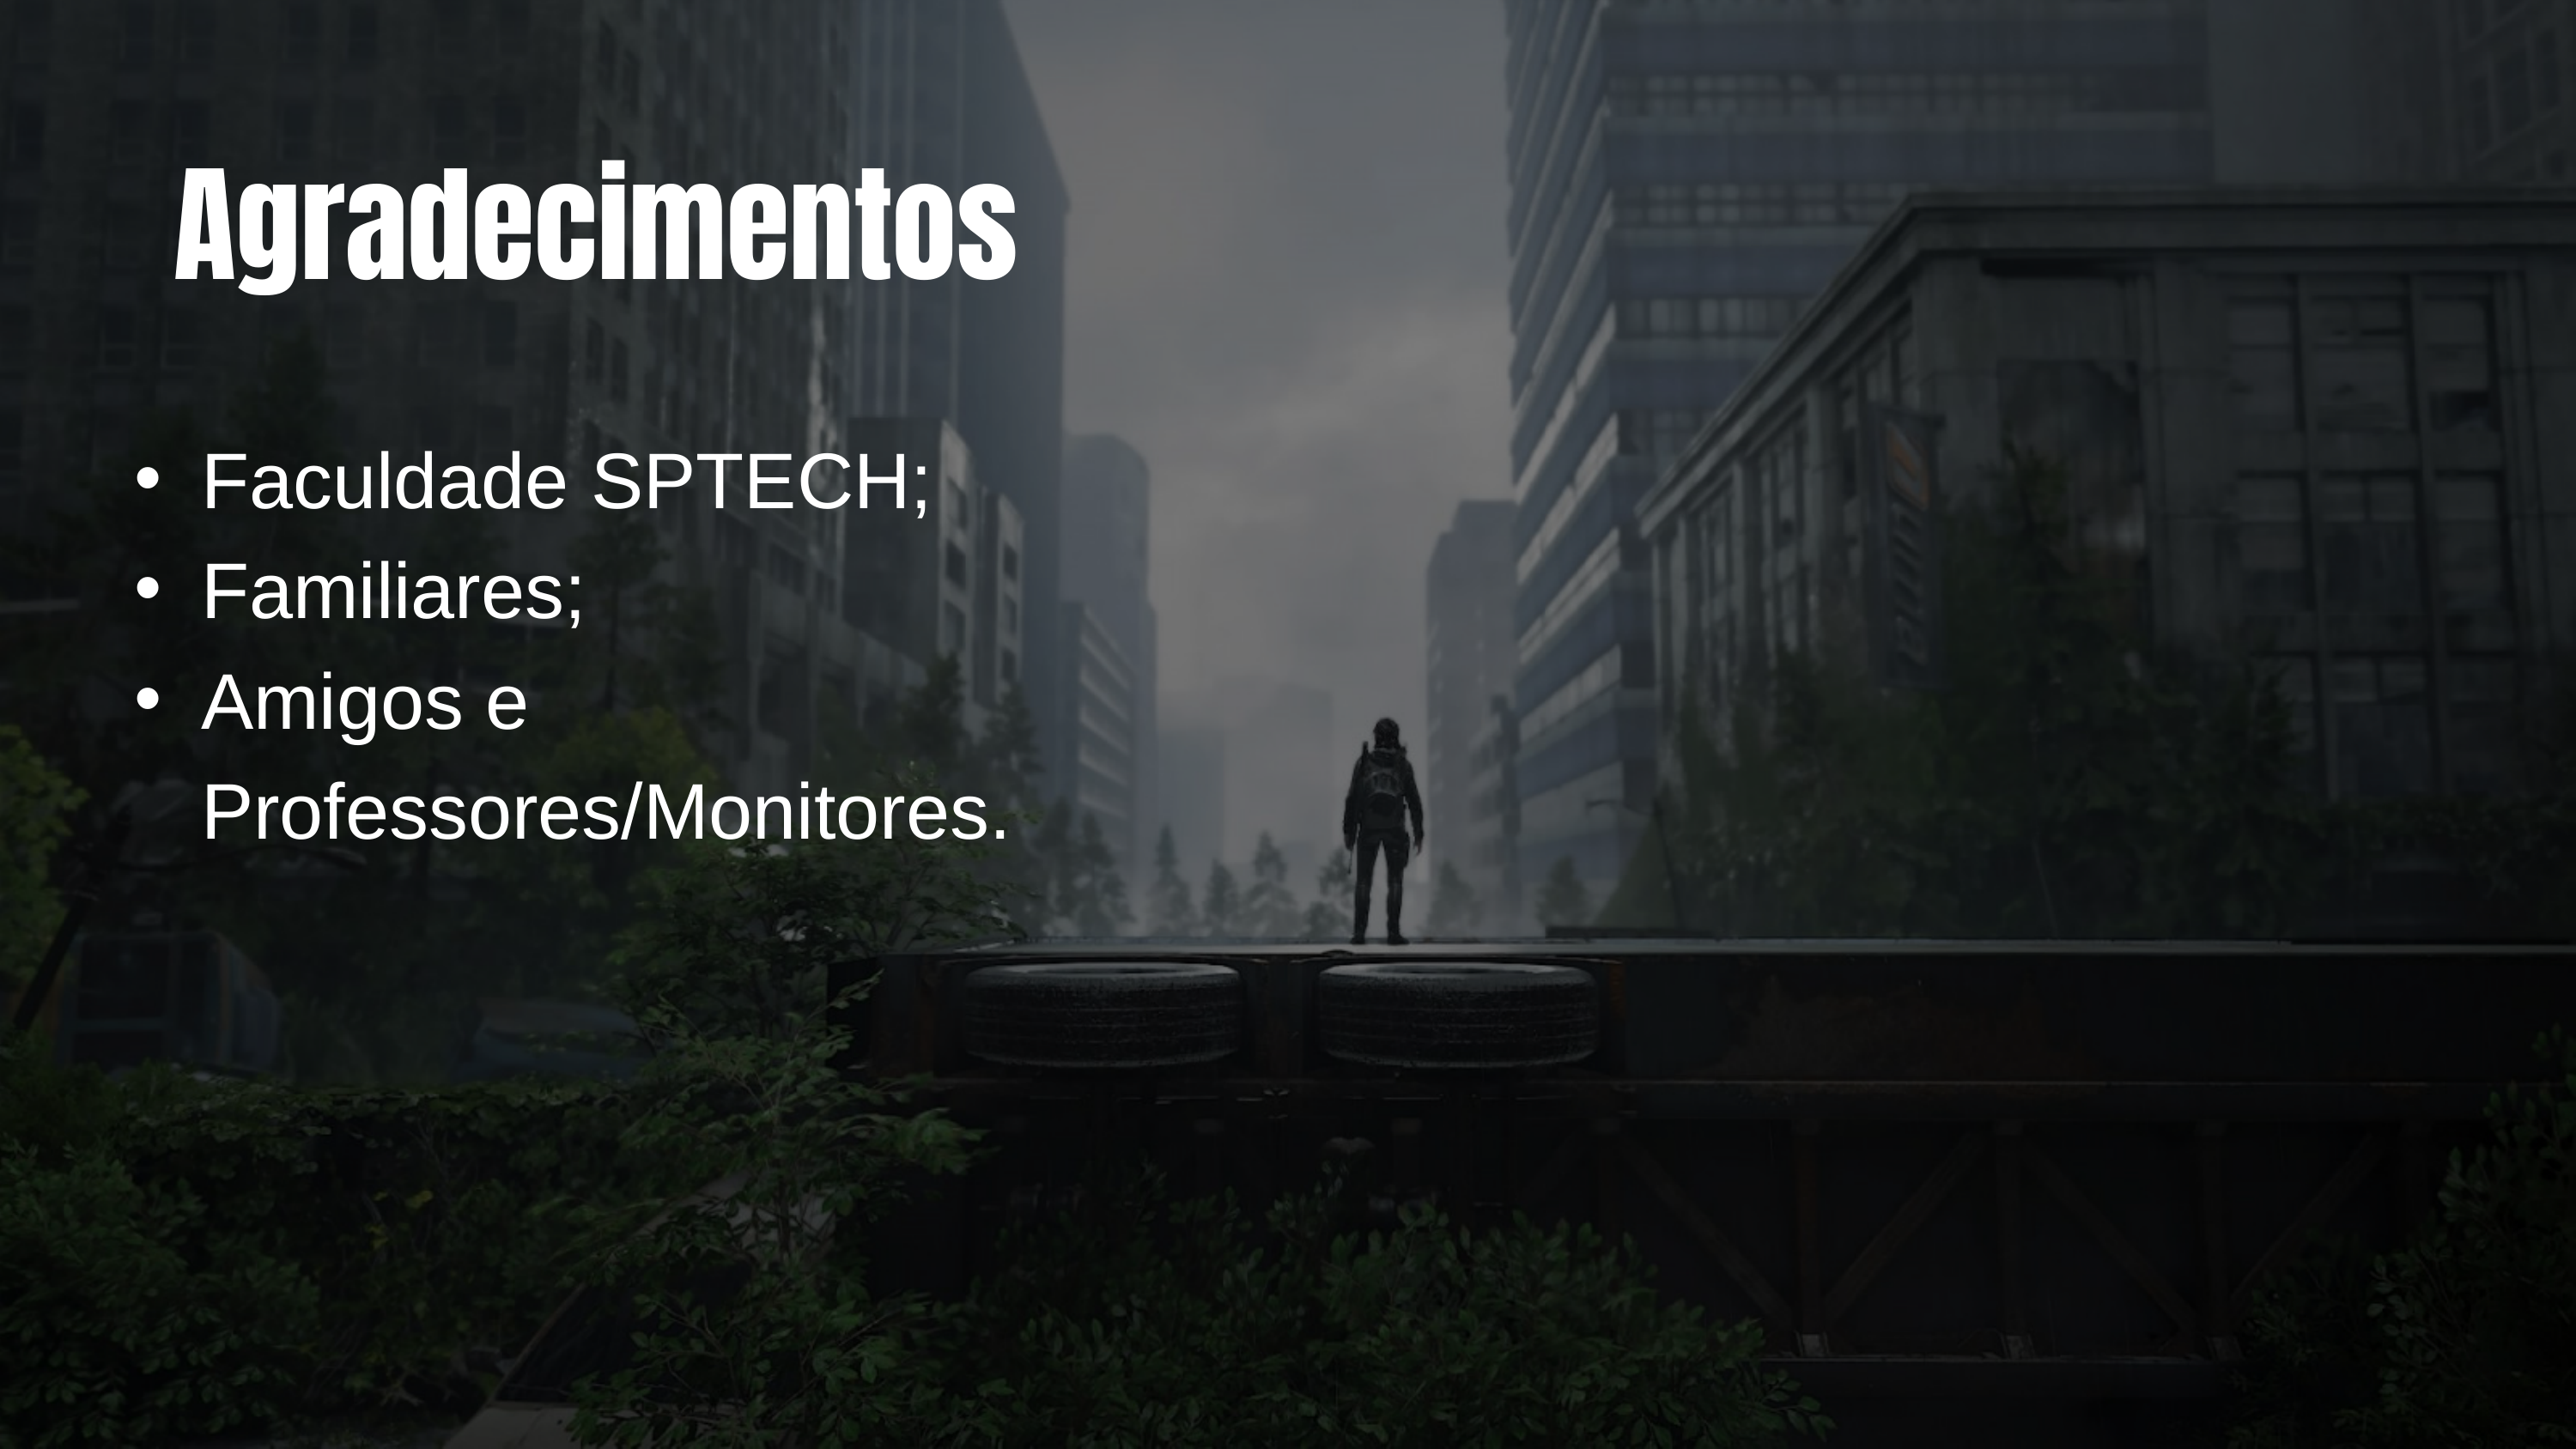

Agradecimentos
Faculdade SPTECH;
Familiares;
Amigos e Professores/Monitores.